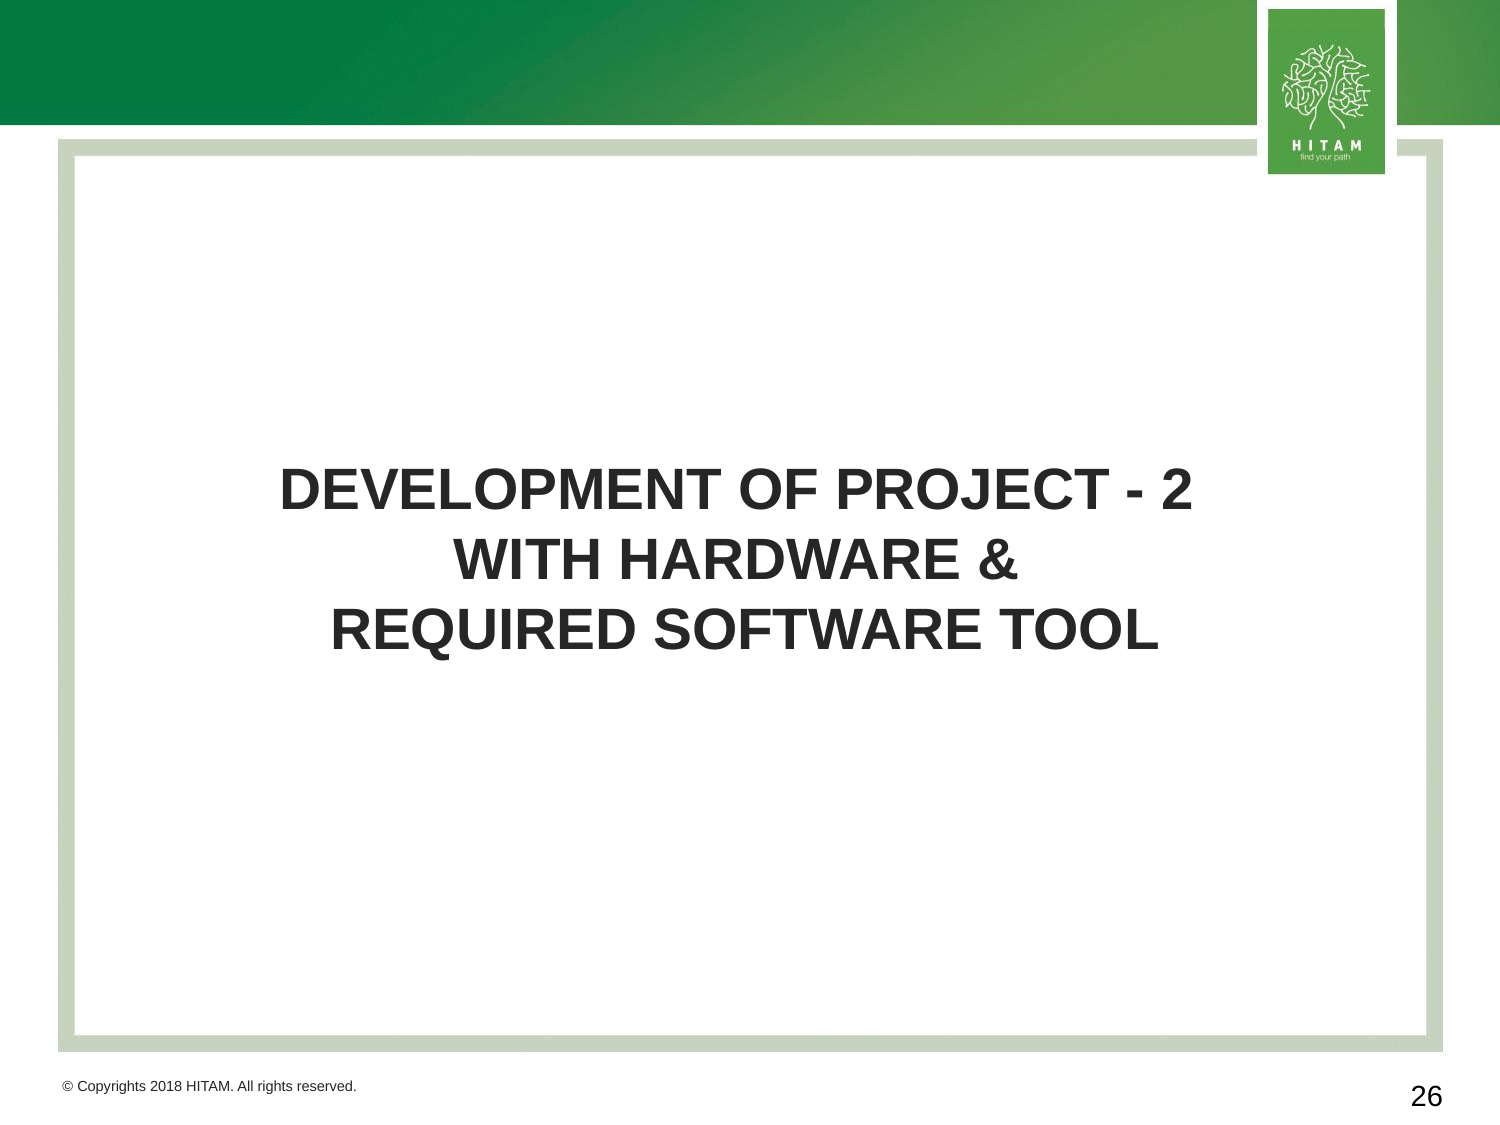

DEVELOPMENT OF PROJECT - 2
WITH HARDWARE &
REQUIRED SOFTWARE TOOL